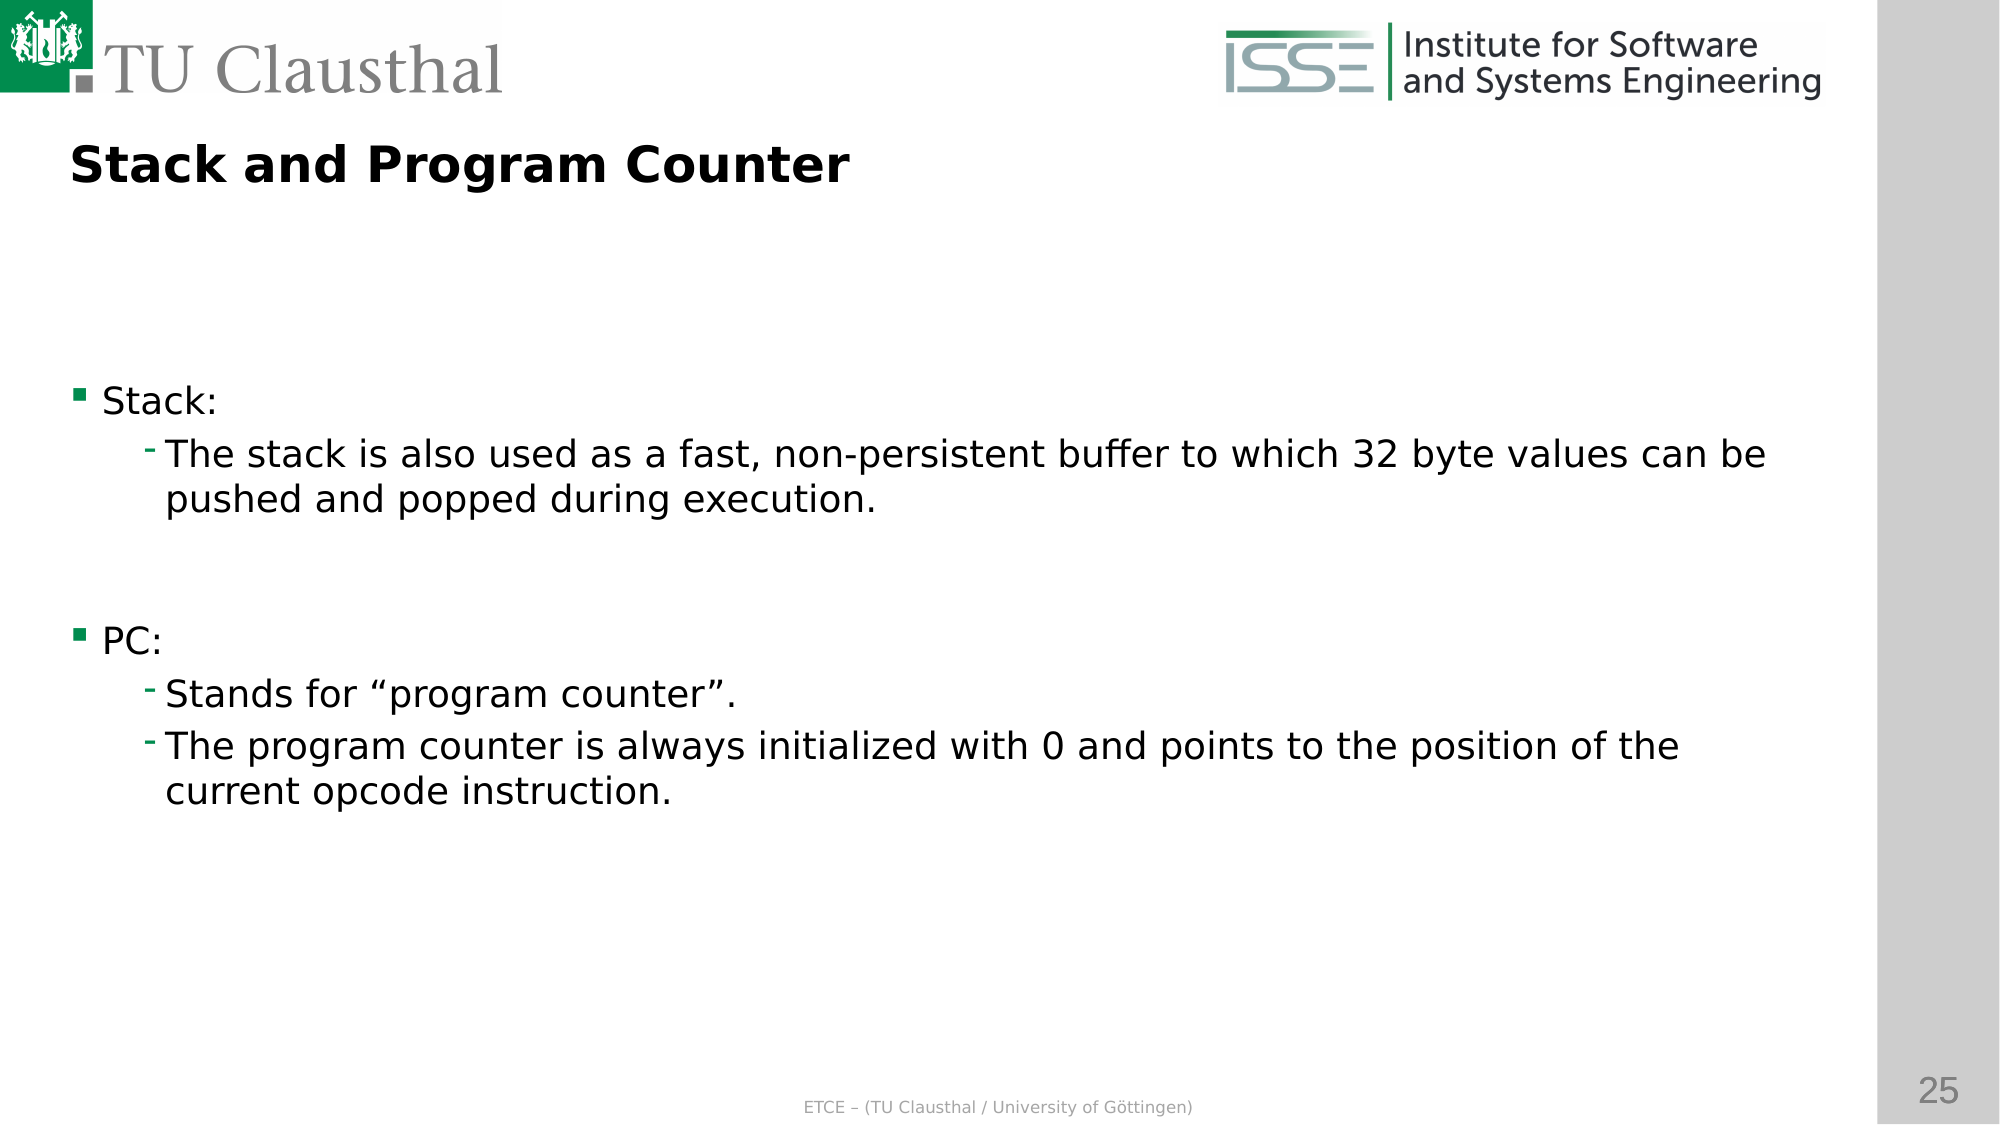

Stack and Program Counter
Stack:
The stack is also used as a fast, non-persistent buffer to which 32 byte values can be pushed and popped during execution.

PC:
Stands for “program counter”.
The program counter is always initialized with 0 and points to the position of the current opcode instruction.